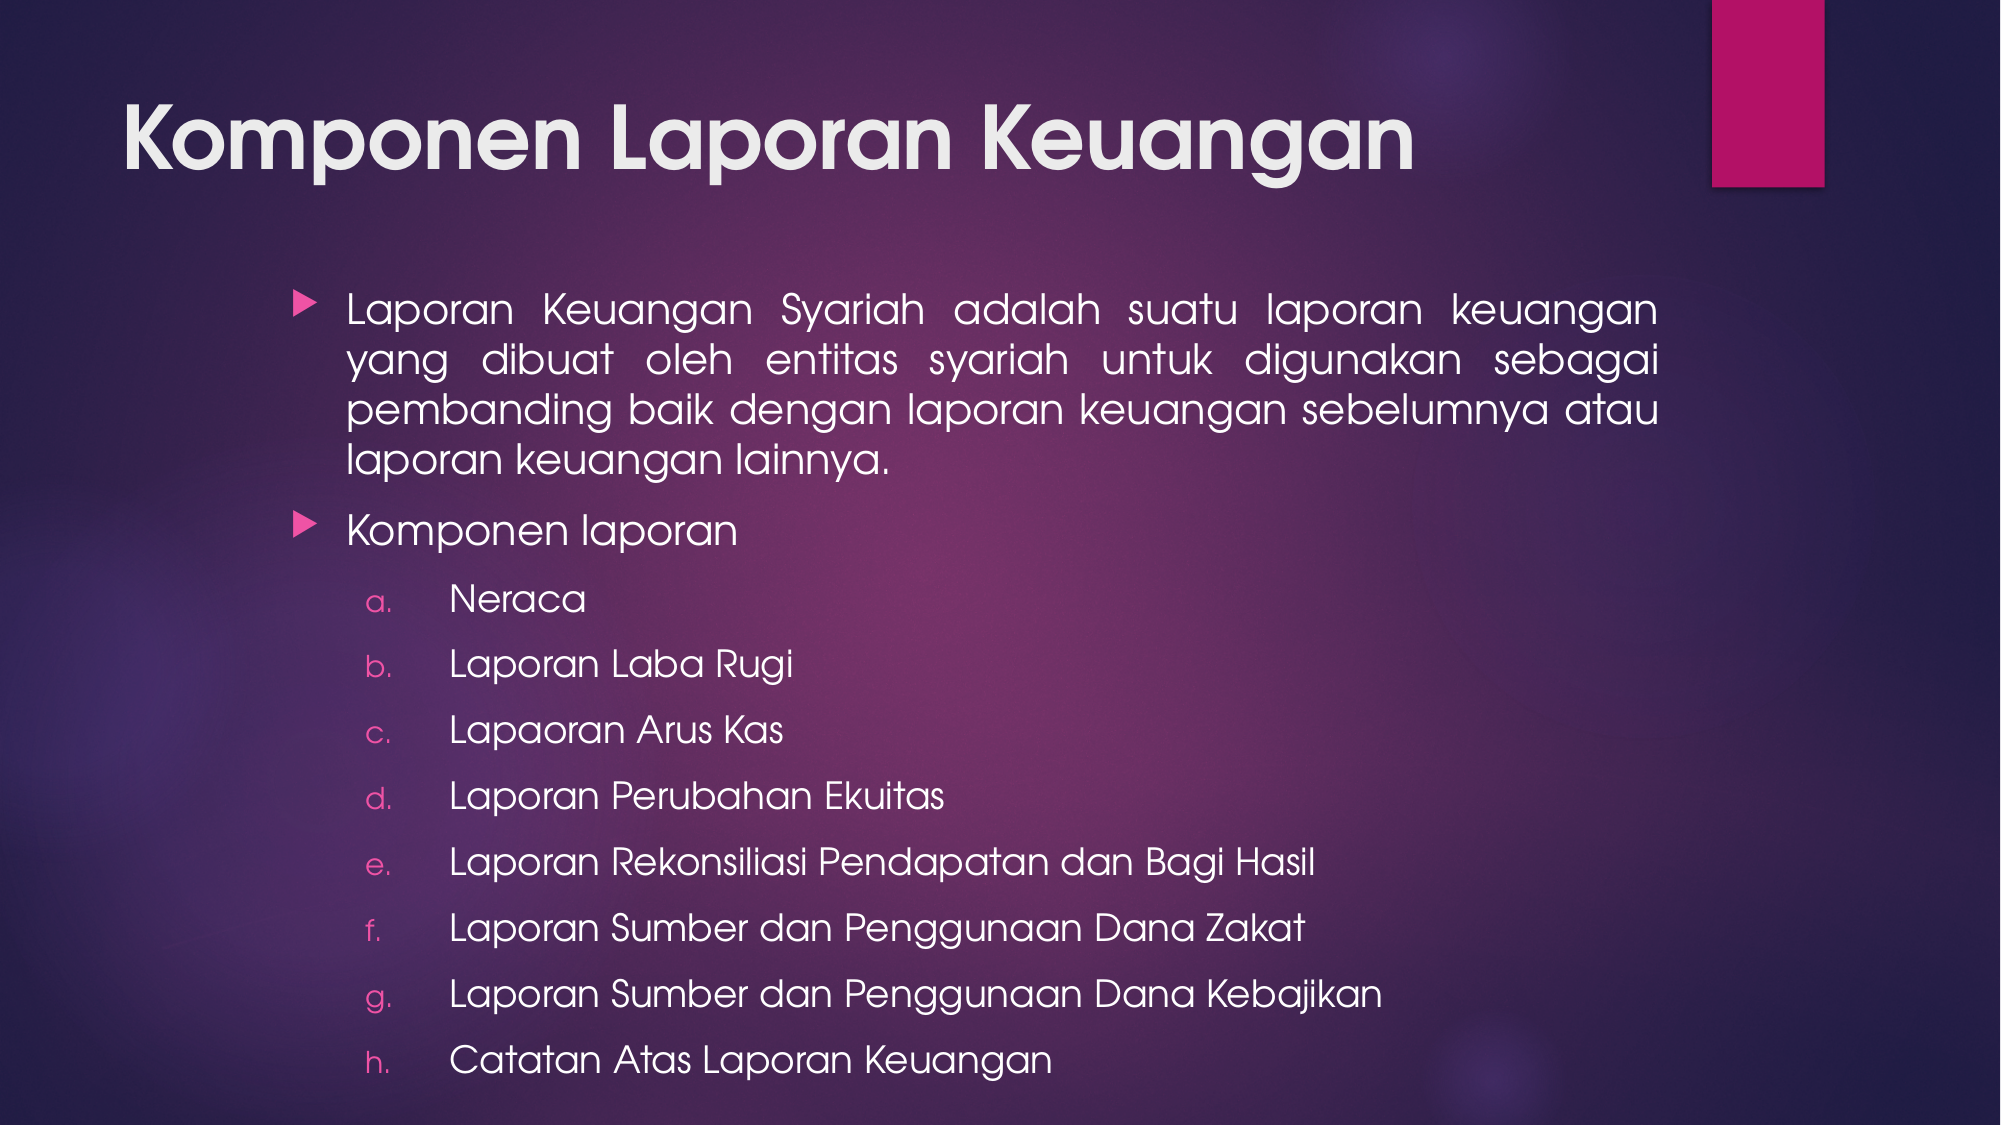

# Komponen Laporan Keuangan
Laporan Keuangan Syariah adalah suatu laporan keuangan yang dibuat oleh entitas syariah untuk digunakan sebagai pembanding baik dengan laporan keuangan sebelumnya atau laporan keuangan lainnya.
Komponen laporan
Neraca
Laporan Laba Rugi
Lapaoran Arus Kas
Laporan Perubahan Ekuitas
Laporan Rekonsiliasi Pendapatan dan Bagi Hasil
Laporan Sumber dan Penggunaan Dana Zakat
Laporan Sumber dan Penggunaan Dana Kebajikan
Catatan Atas Laporan Keuangan